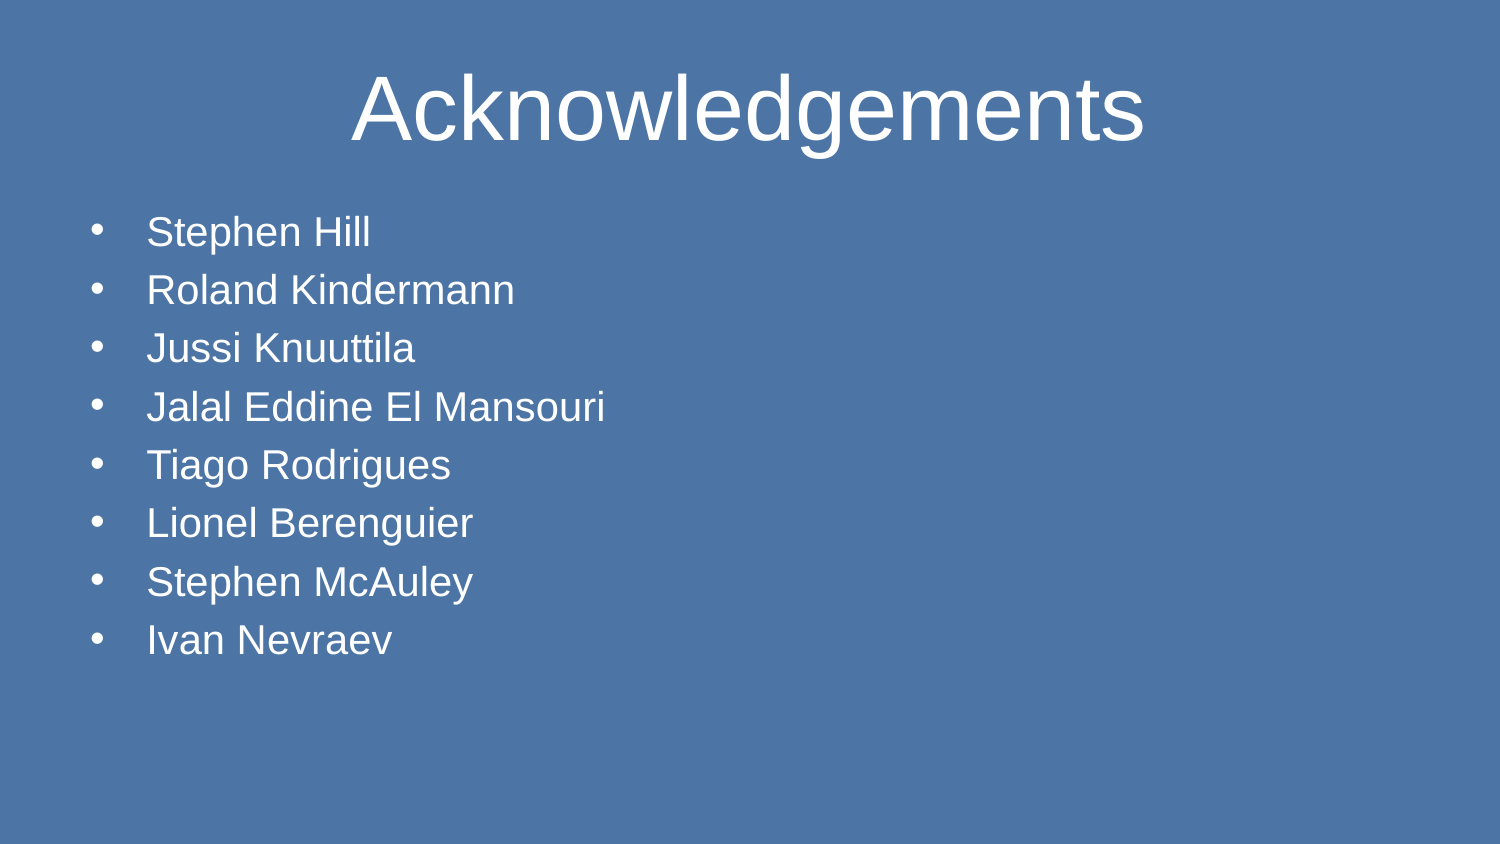

# Acknowledgements
Stephen Hill
Roland Kindermann
Jussi Knuuttila
Jalal Eddine El Mansouri
Tiago Rodrigues
Lionel Berenguier
Stephen McAuley
Ivan Nevraev